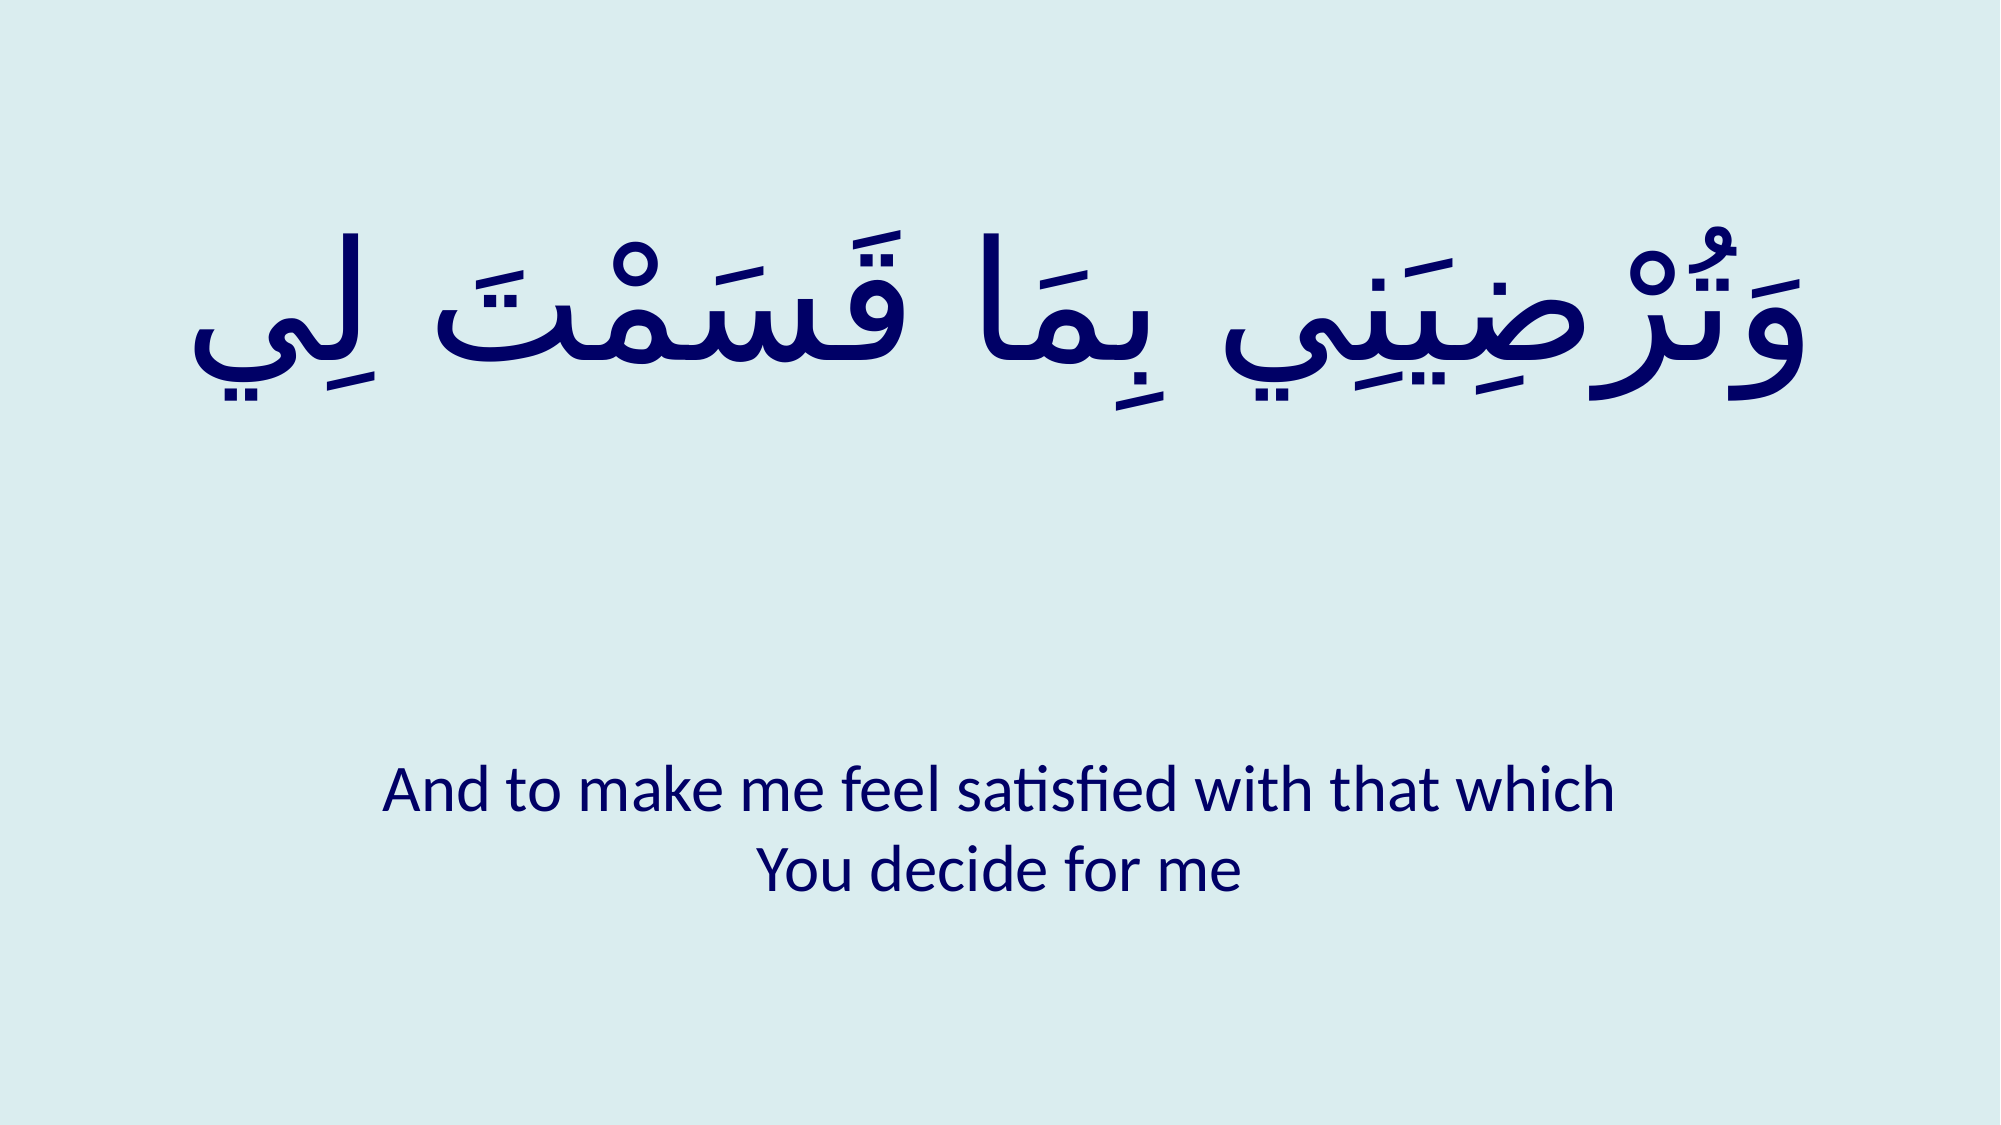

# وَتُرْضِيَنِي بِمَا قَسَمْتَ لِي
And to make me feel satisfied with that which You decide for me